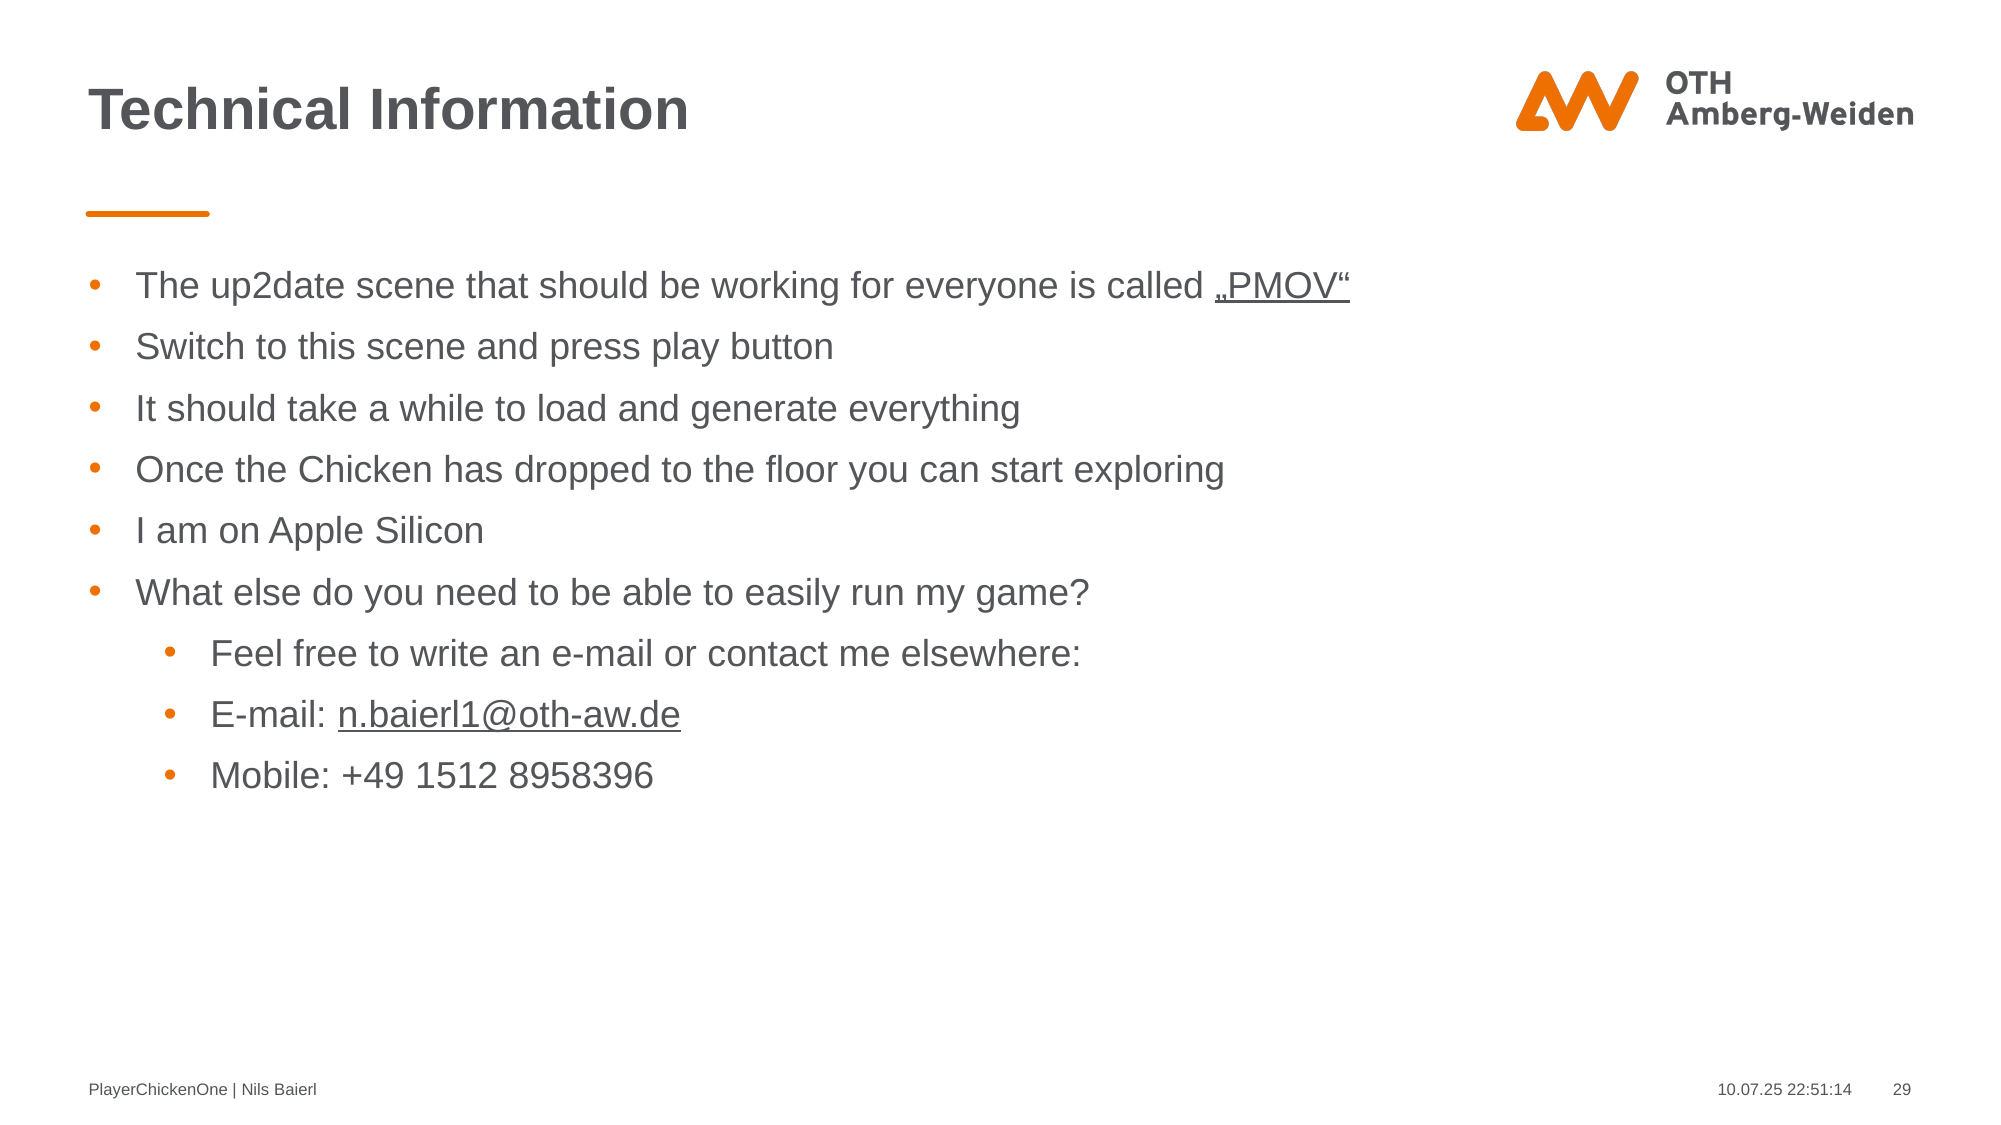

# Technical Information
The up2date scene that should be working for everyone is called „PMOV“
Switch to this scene and press play button
It should take a while to load and generate everything
Once the Chicken has dropped to the floor you can start exploring
I am on Apple Silicon
What else do you need to be able to easily run my game?
Feel free to write an e-mail or contact me elsewhere:
E-mail: n.baierl1@oth-aw.de
Mobile: +49 1512 8958396

PlayerChickenOne | Nils Baierl
10.07.25 22:51:14
29